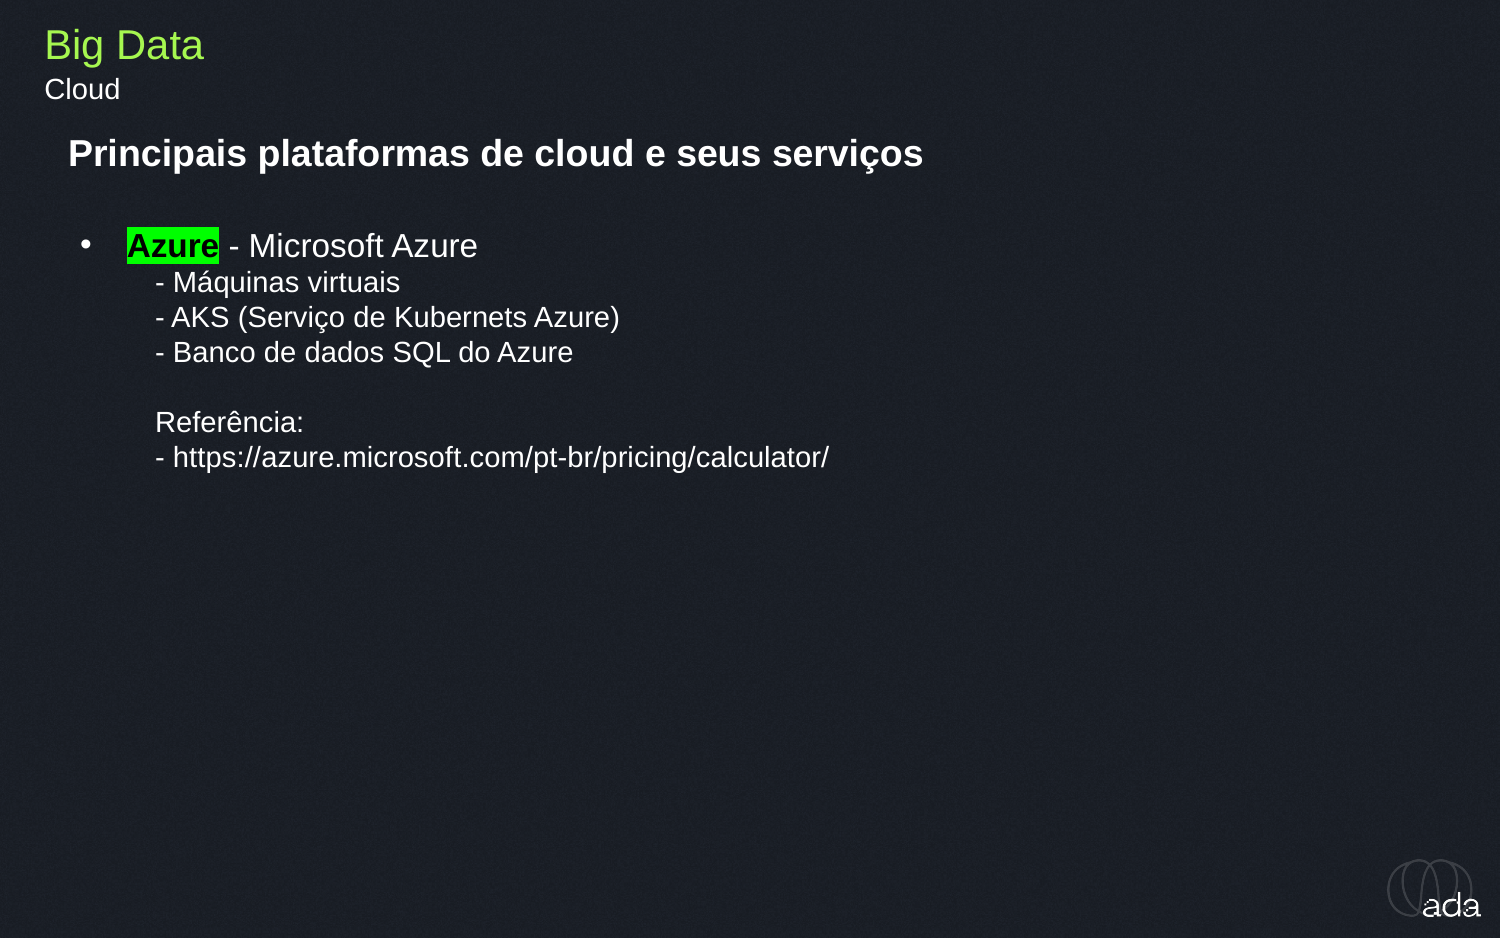

Big Data
Cloud
Principais plataformas de cloud e seus serviços
Azure - Microsoft Azure
- Máquinas virtuais
- AKS (Serviço de Kubernets Azure)
- Banco de dados SQL do Azure

Referência:
- https://azure.microsoft.com/pt-br/pricing/calculator/